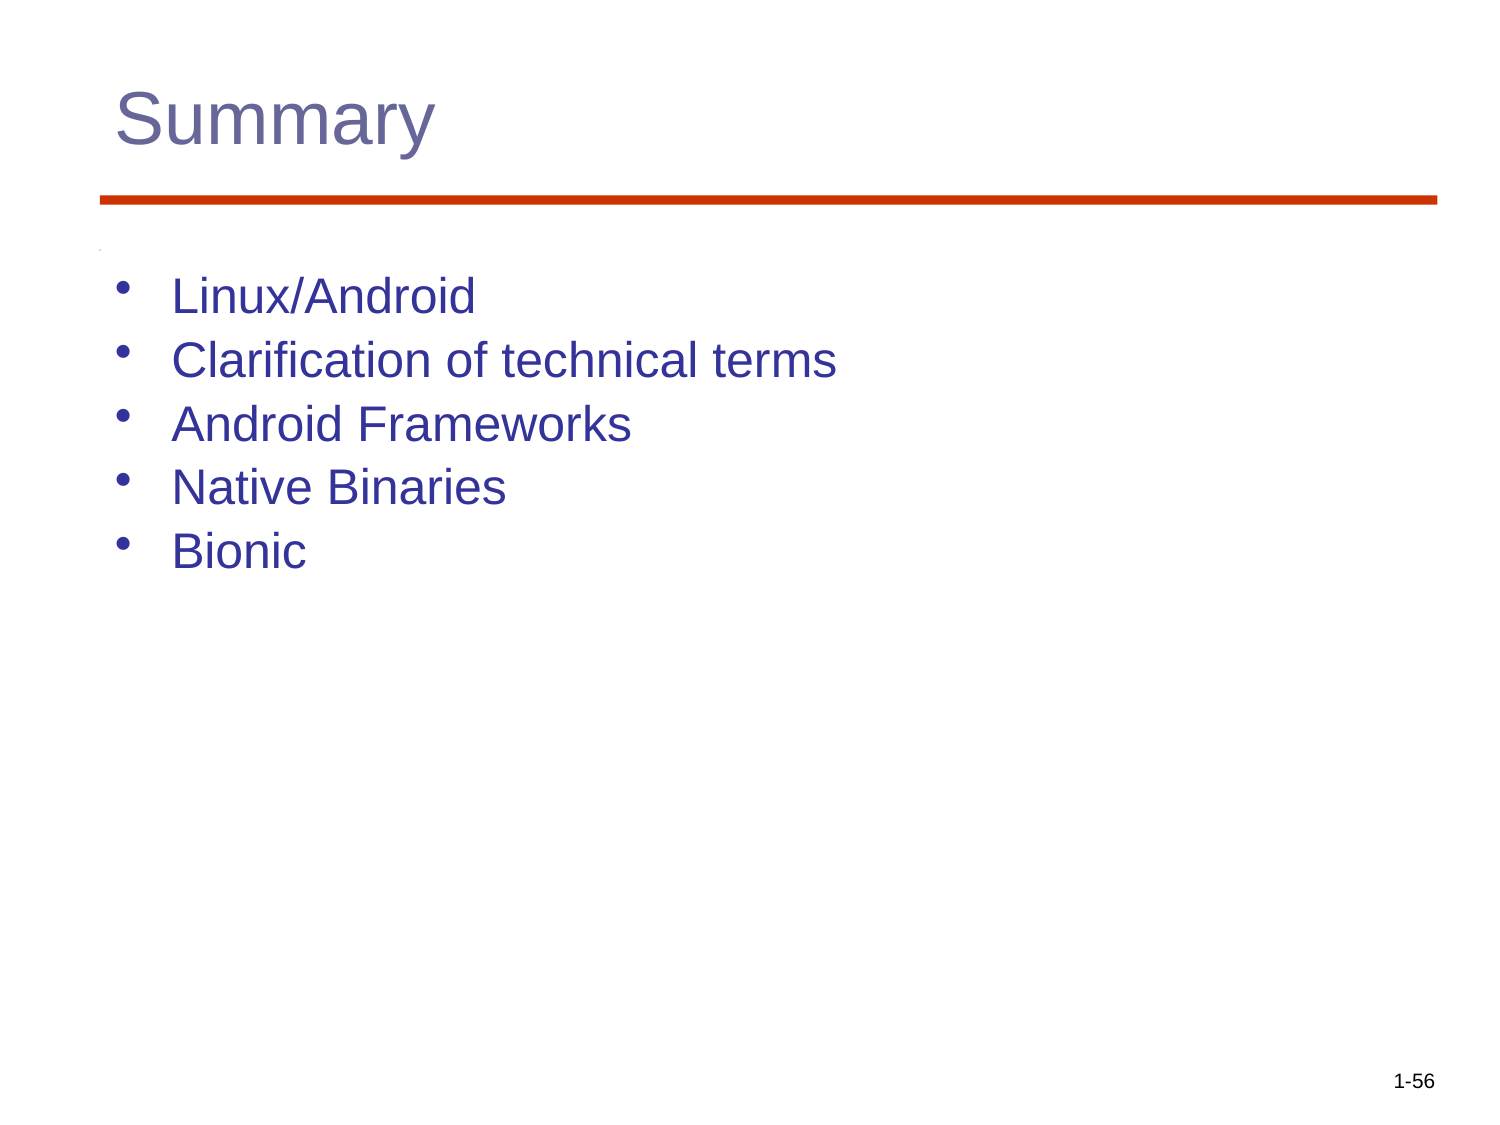

# Summary
Linux/Android
Clarification of technical terms
Android Frameworks
Native Binaries
Bionic

1-56